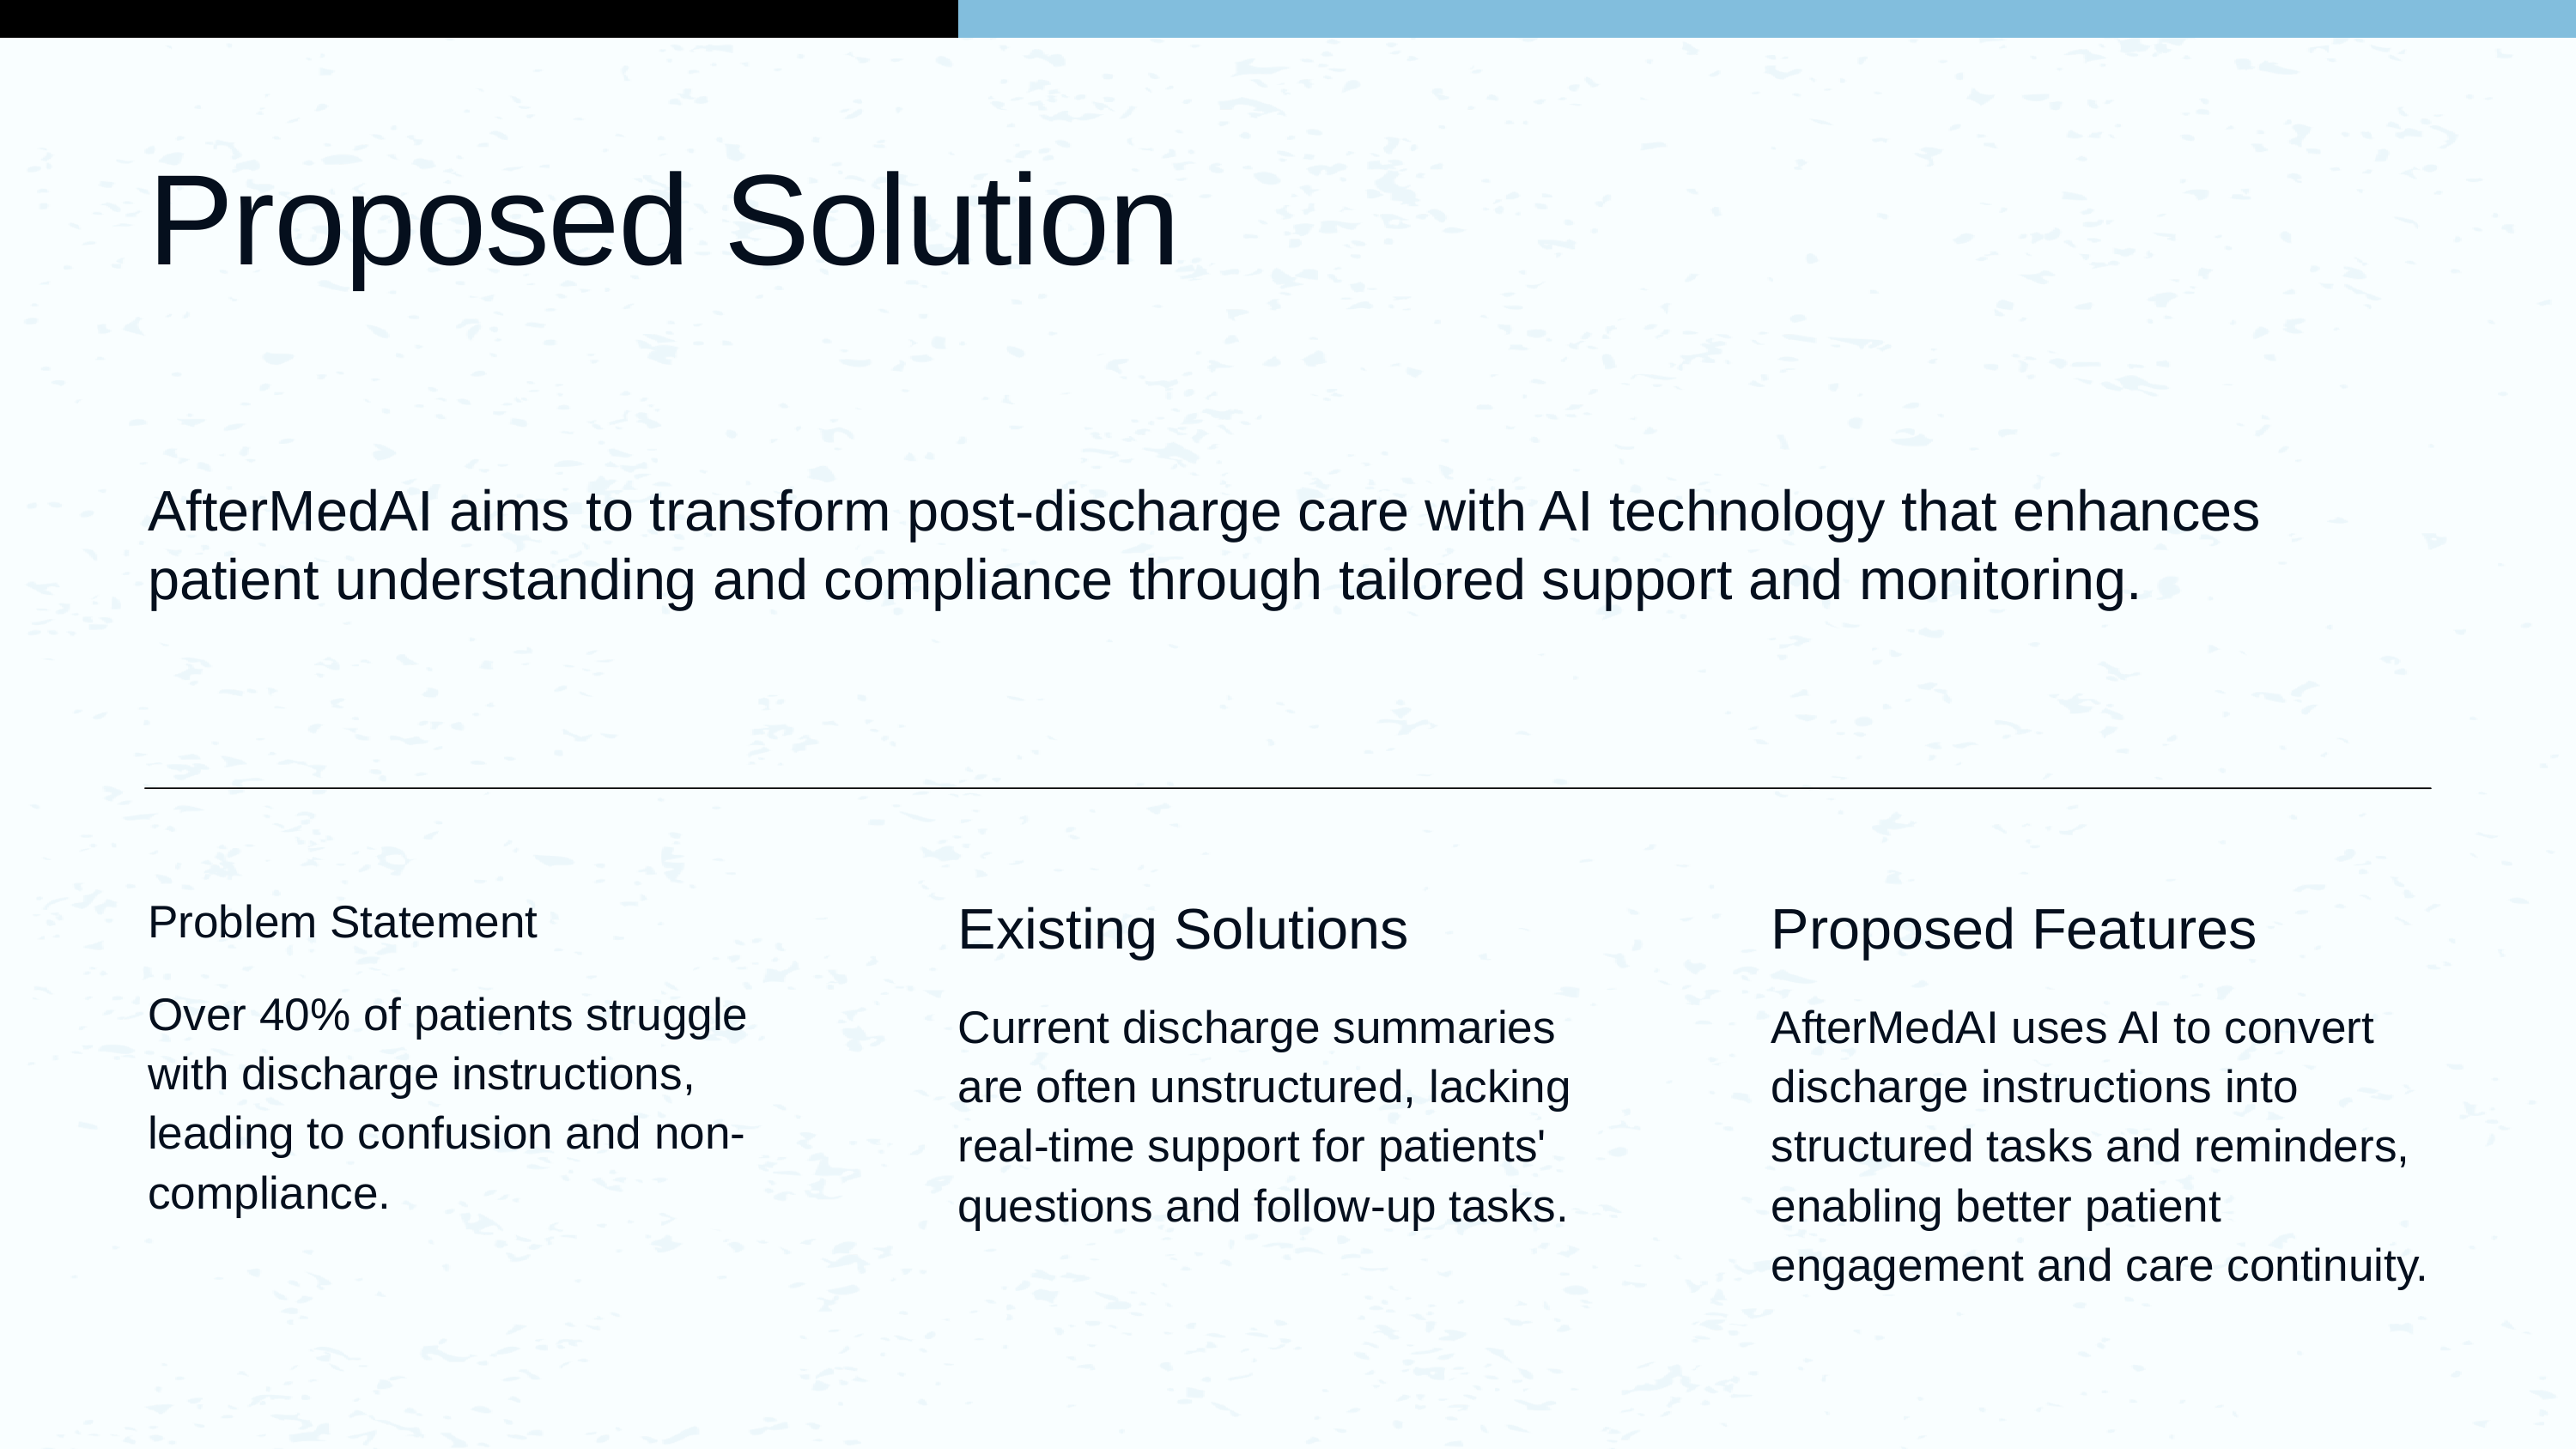

Proposed Solution
AfterMedAI aims to transform post-discharge care with AI technology that enhances patient understanding and compliance through tailored support and monitoring.

Existing Solutions
Current discharge summaries are often unstructured, lacking real-time support for patients' questions and follow-up tasks.
Proposed Features
AfterMedAI uses AI to convert discharge instructions into structured tasks and reminders, enabling better patient engagement and care continuity.
Problem Statement
Over 40% of patients struggle with discharge instructions, leading to confusion and non-compliance.